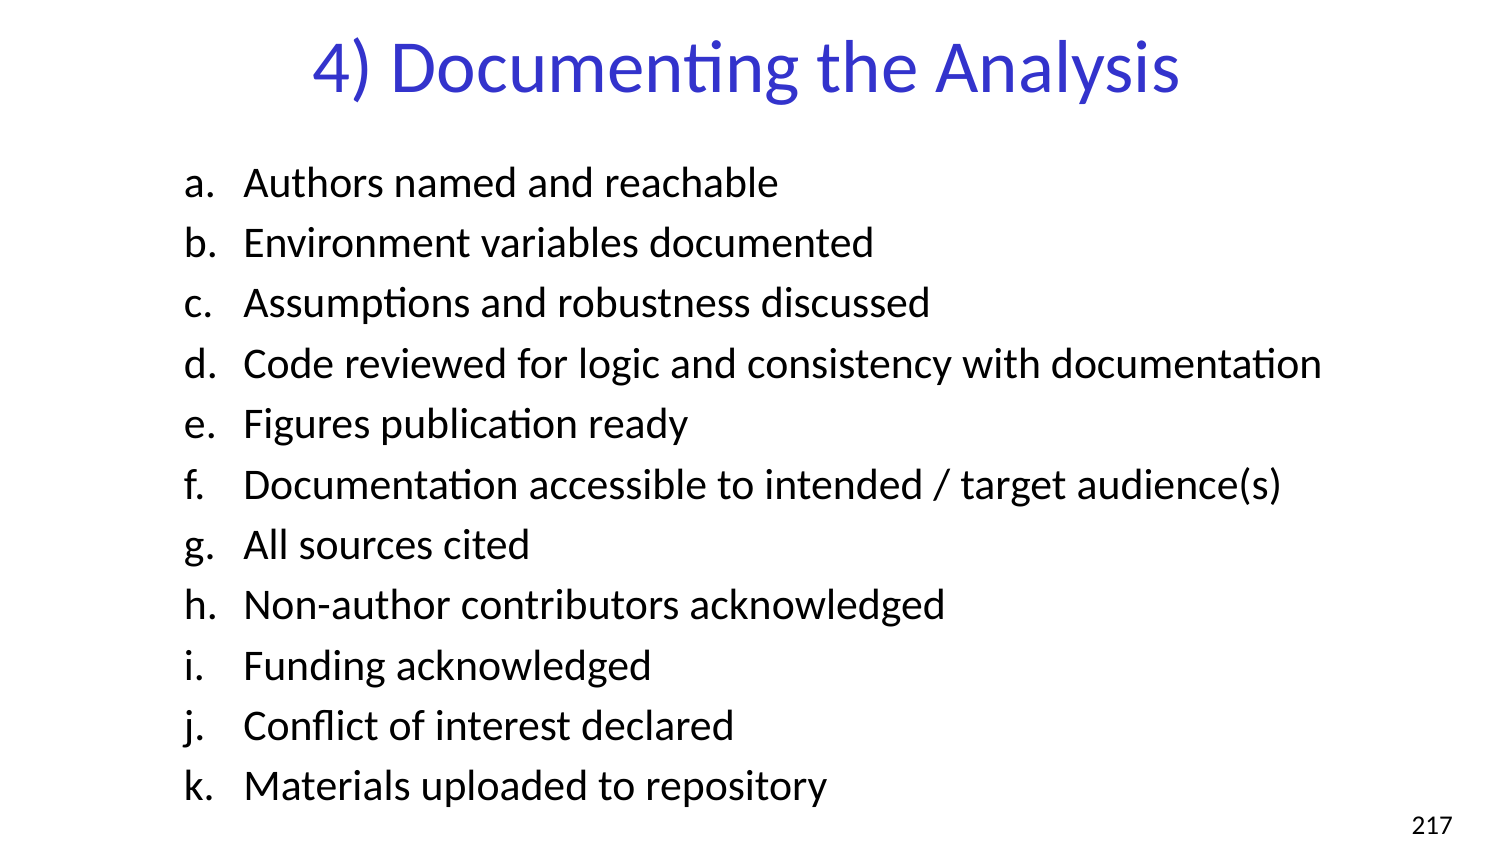

# 4) Documenting the Analysis

Authors named and reachable
Environment variables documented
Assumptions and robustness discussed
Code reviewed for logic and consistency with documentation
Figures publication ready
Documentation accessible to intended / target audience(s)
All sources cited
Non-author contributors acknowledged
Funding acknowledged
Conflict of interest declared
Materials uploaded to repository
217